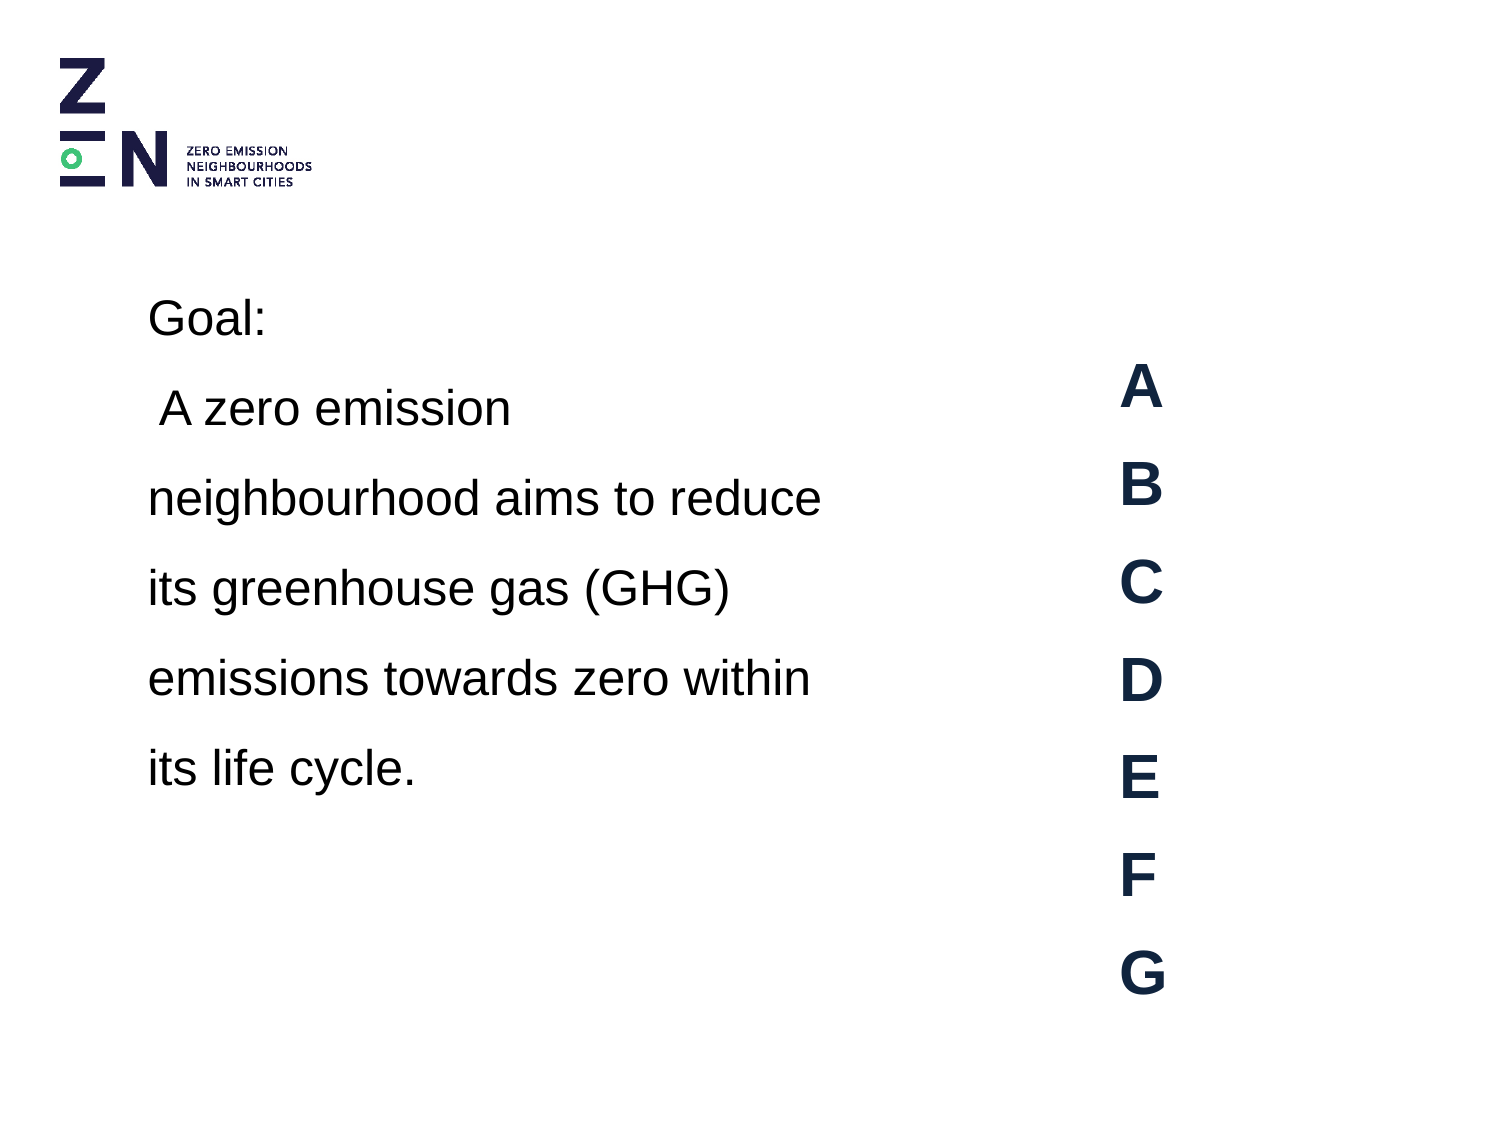

# Goal: A zero emission neighbourhood aims to reduce its greenhouse gas (GHG) emissions towards zero within its life cycle.
A
B
C
D
E
F
G